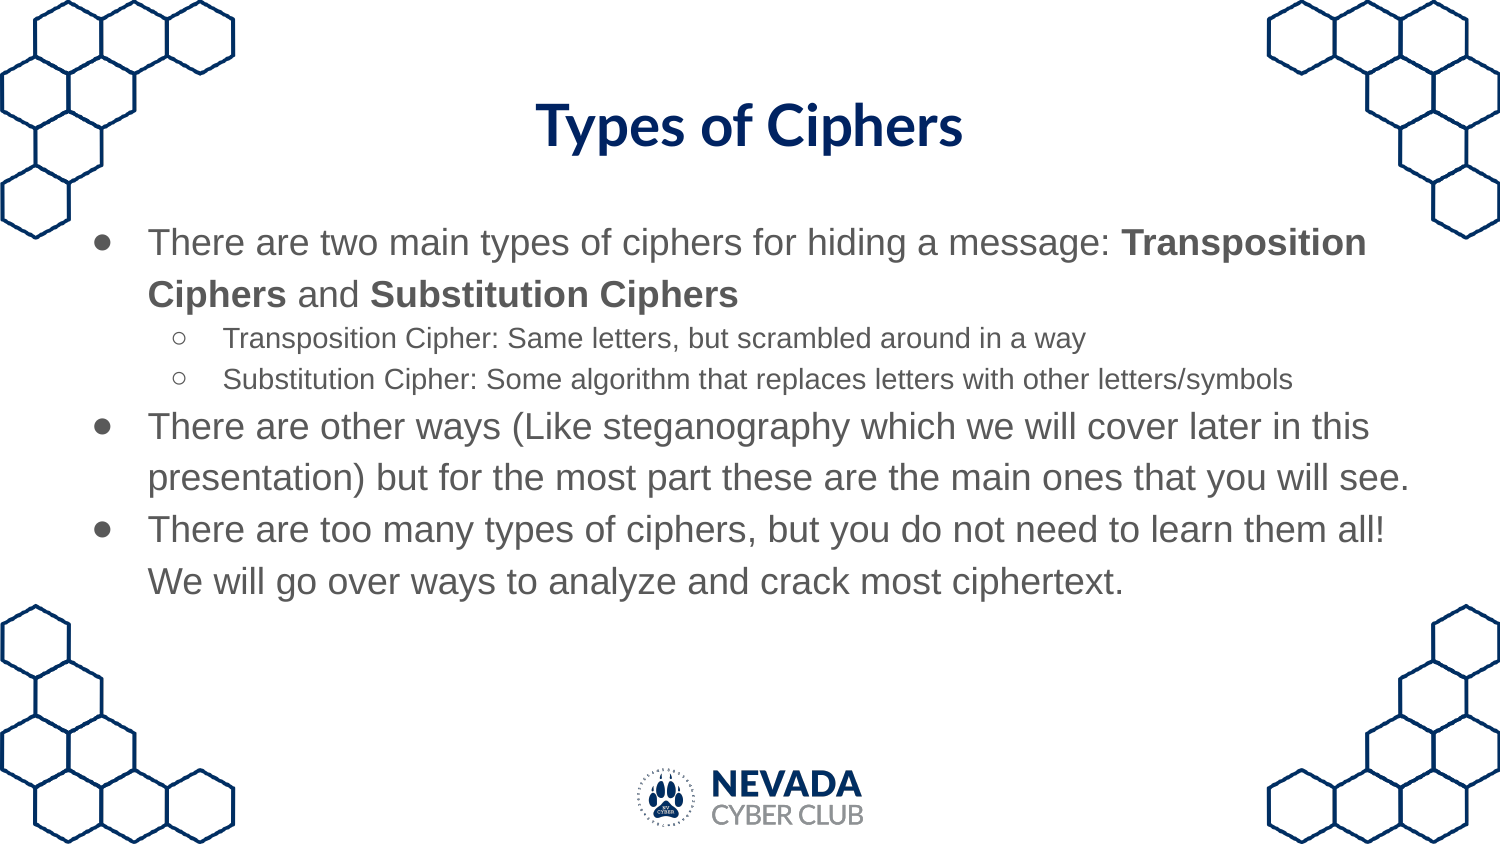

# Types of Ciphers
There are two main types of ciphers for hiding a message: Transposition Ciphers and Substitution Ciphers
Transposition Cipher: Same letters, but scrambled around in a way
Substitution Cipher: Some algorithm that replaces letters with other letters/symbols
There are other ways (Like steganography which we will cover later in this presentation) but for the most part these are the main ones that you will see.
There are too many types of ciphers, but you do not need to learn them all! We will go over ways to analyze and crack most ciphertext.